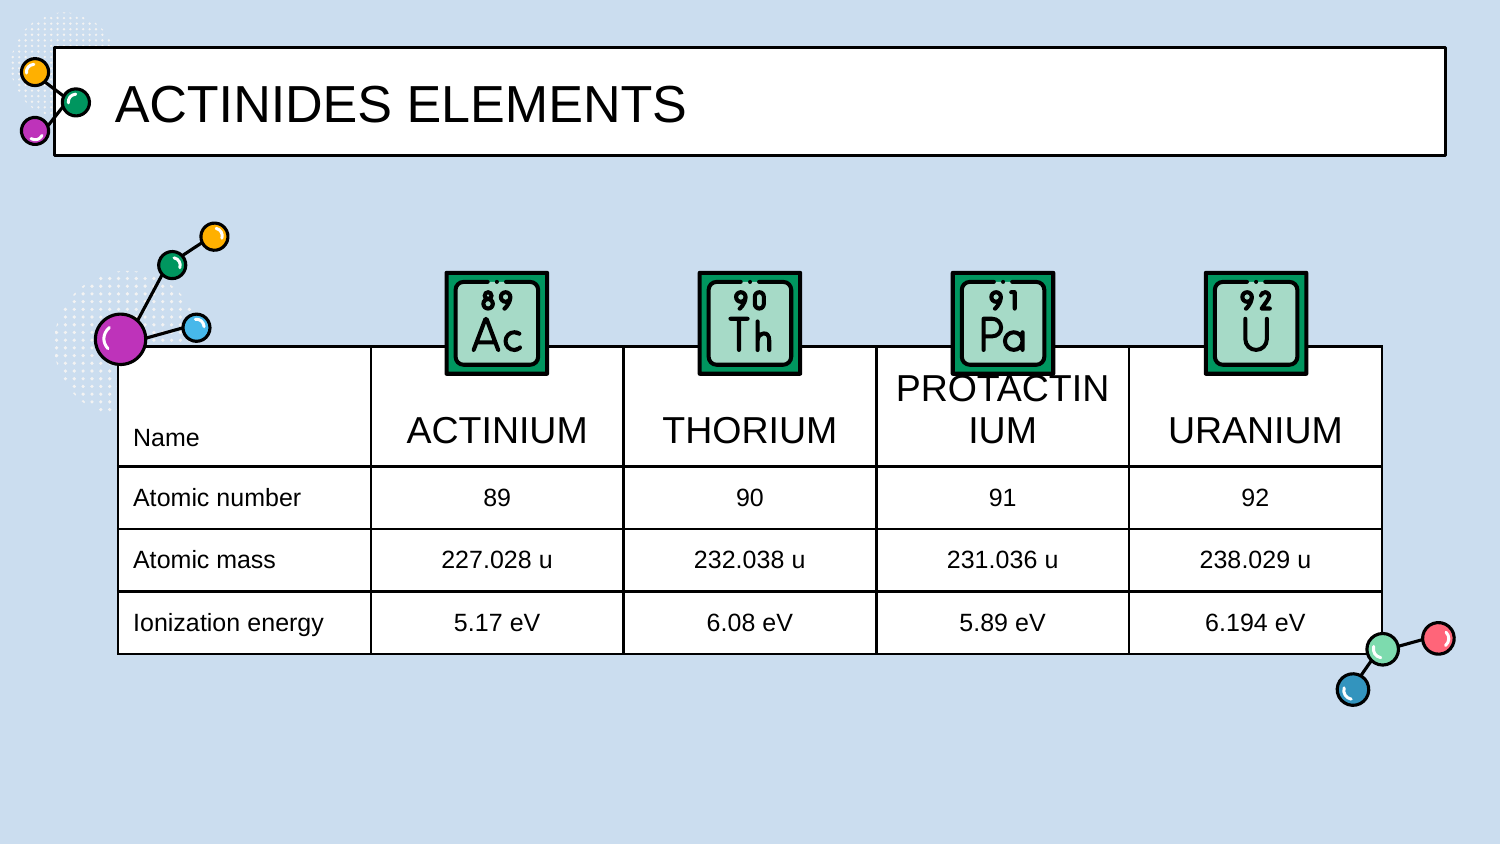

# ACTINIDES ELEMENTS

| Name | ACTINIUM | THORIUM | PROTACTINIUM | URANIUM |
| --- | --- | --- | --- | --- |
| Atomic number | 89 | 90 | 91 | 92 |
| Atomic mass | 227.028 u | 232.038 u | 231.036 u | 238.029 u |
| Ionization energy | 5.17 eV | 6.08 eV | 5.89 eV | 6.194 eV |